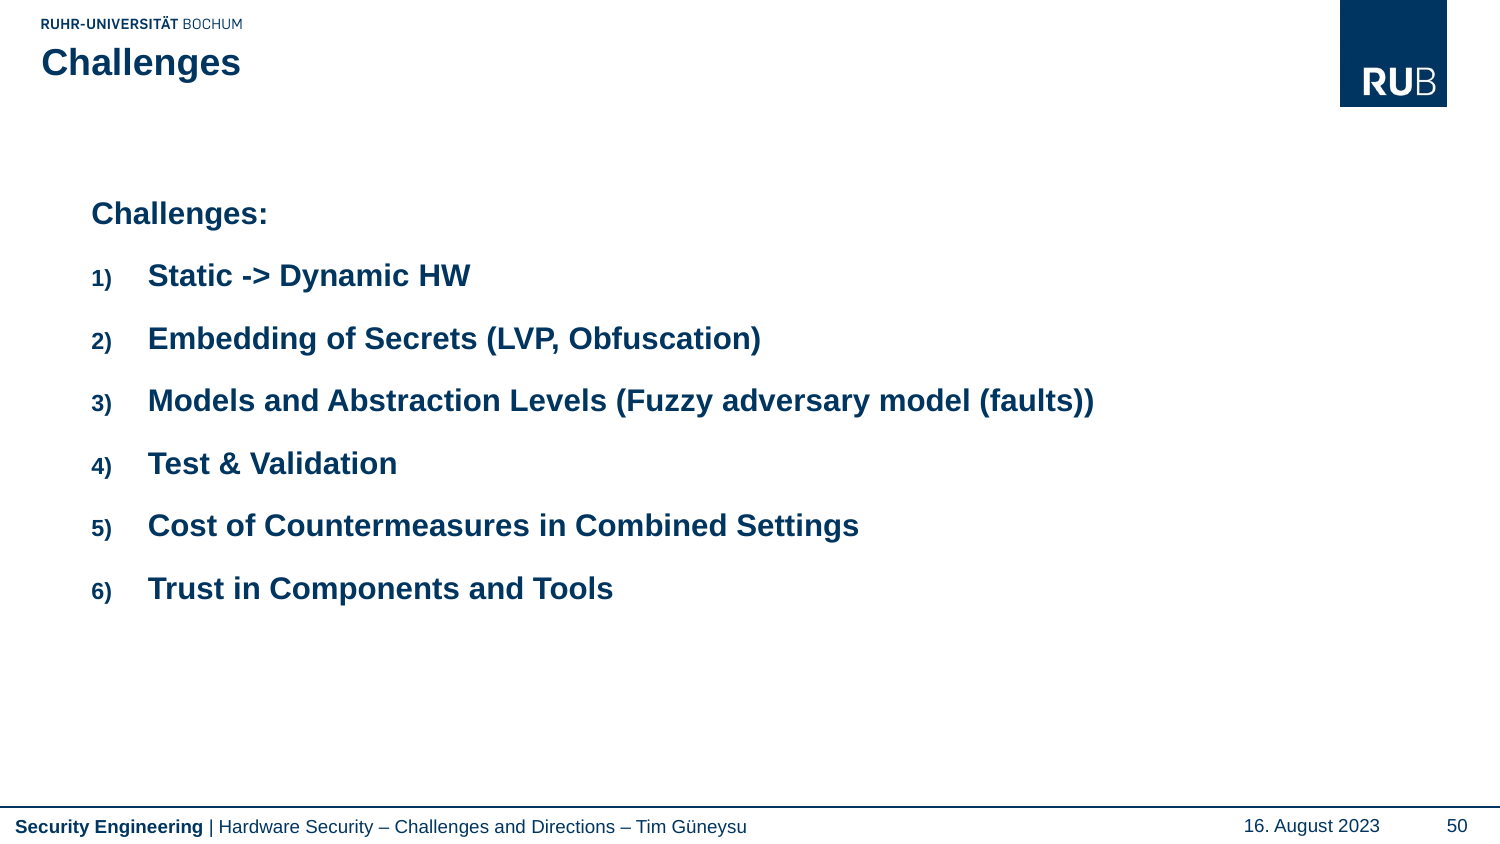

# Challenges
Challenges:
Static -> Dynamic HW
Embedding of Secrets (LVP, Obfuscation)
Models and Abstraction Levels (Fuzzy adversary model (faults))
Test & Validation
Cost of Countermeasures in Combined Settings
Trust in Components and Tools

Hardware Security – Challenges and Directions – Tim Güneysu
16. August 2023
50